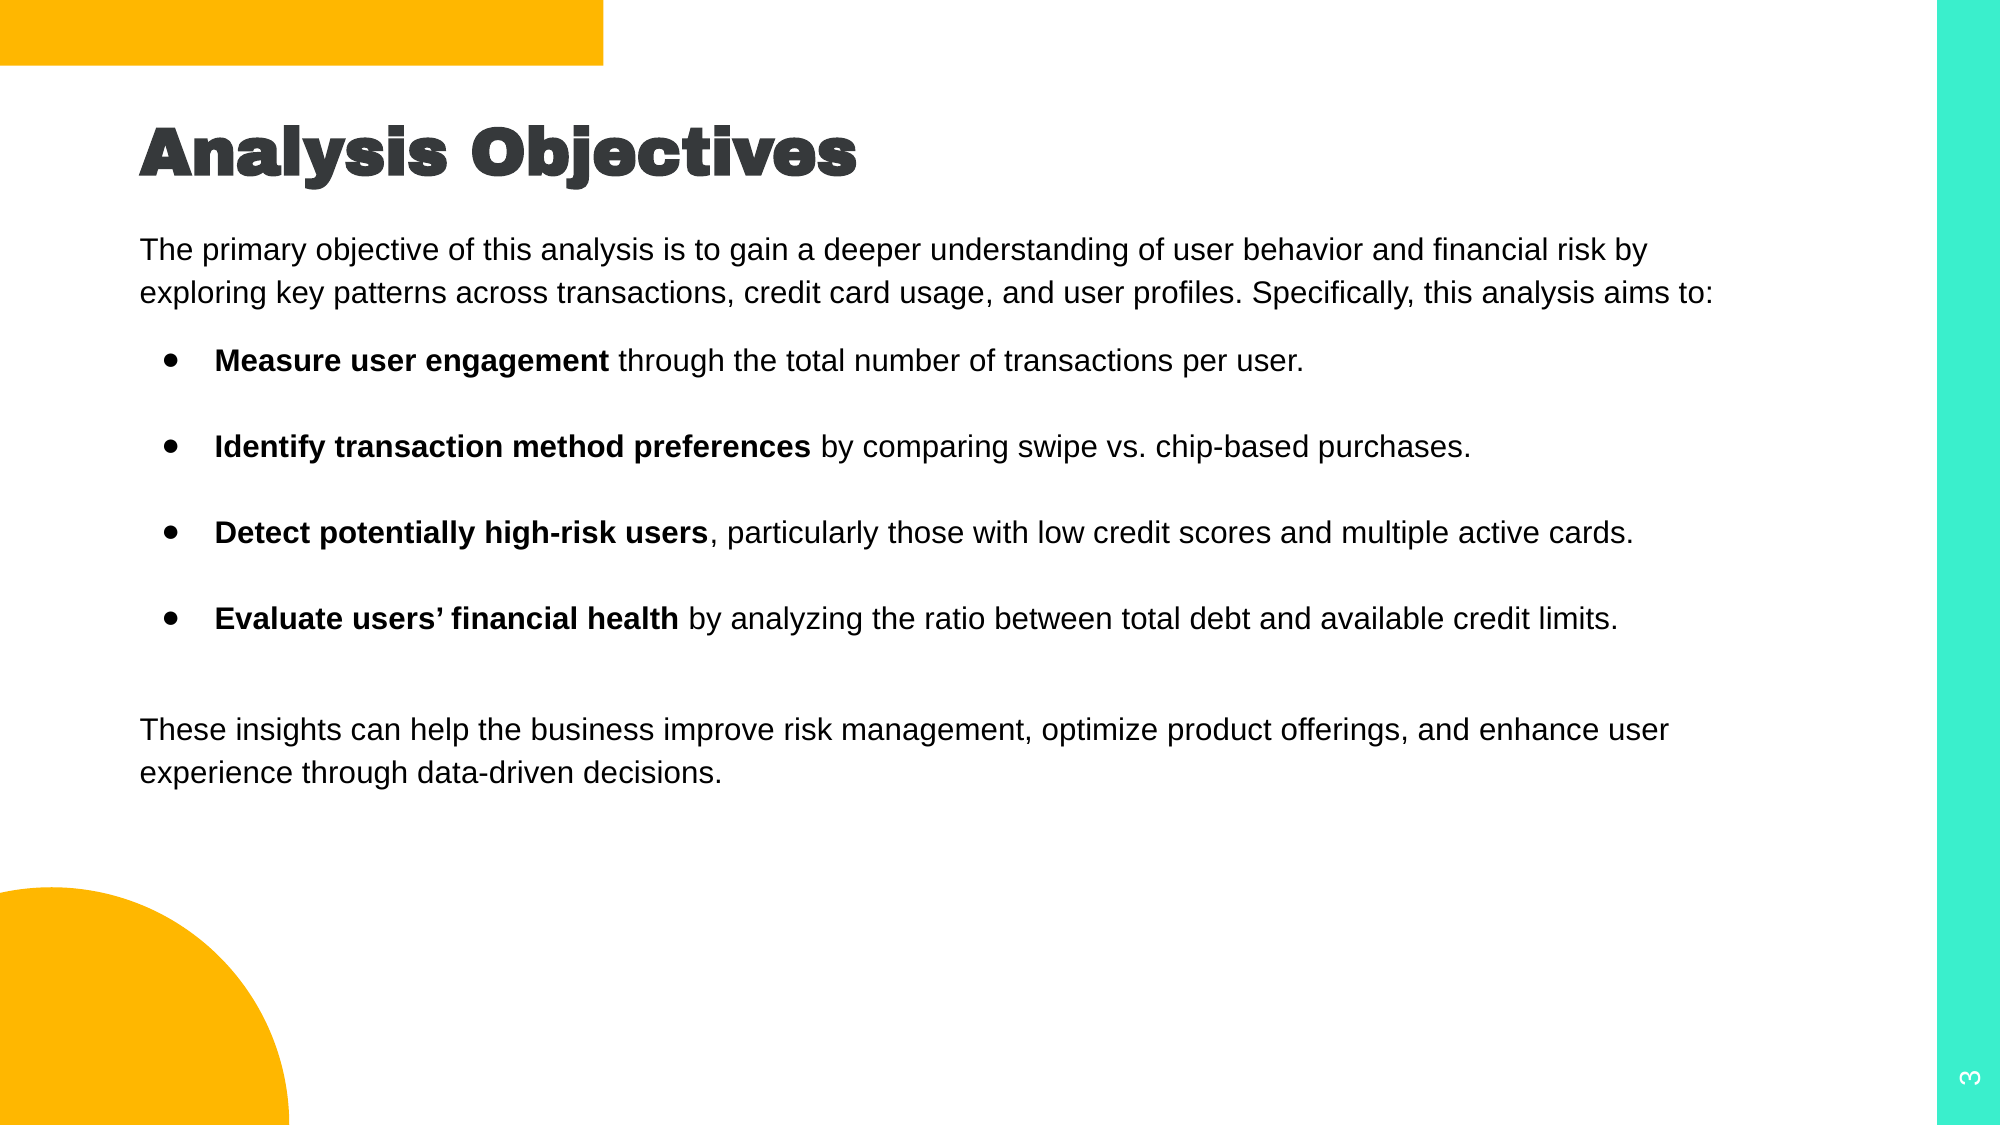

# Analysis Objectives
The primary objective of this analysis is to gain a deeper understanding of user behavior and financial risk by exploring key patterns across transactions, credit card usage, and user profiles. Specifically, this analysis aims to:
Measure user engagement through the total number of transactions per user.
Identify transaction method preferences by comparing swipe vs. chip-based purchases.
Detect potentially high-risk users, particularly those with low credit scores and multiple active cards.
Evaluate users’ financial health by analyzing the ratio between total debt and available credit limits.
These insights can help the business improve risk management, optimize product offerings, and enhance user experience through data-driven decisions.

Click to edit Master text styles
3